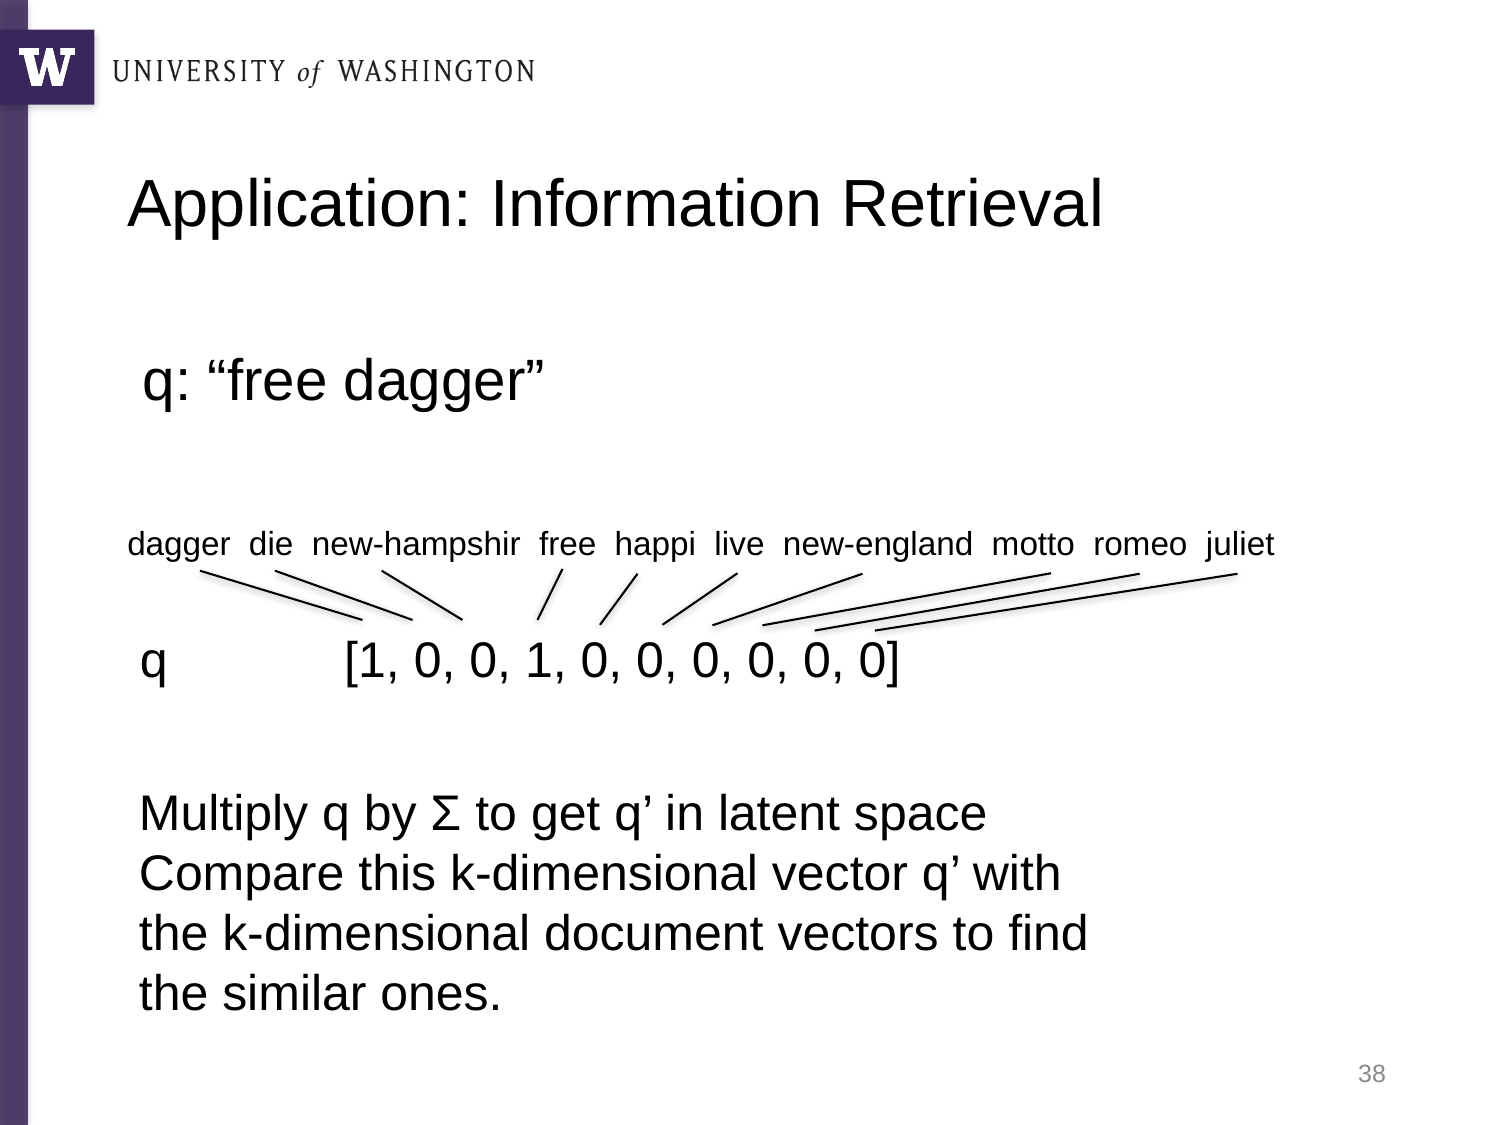

# Application: Information Retrieval
q: “free dagger”
dagger  die  new-hampshir  free  happi  live  new-england  motto  romeo  juliet
q
[1, 0, 0, 1, 0, 0, 0, 0, 0, 0]
Multiply q by Σ to get q’ in latent space
Compare this k-dimensional vector q’ with the k-dimensional document vectors to find the similar ones.
38